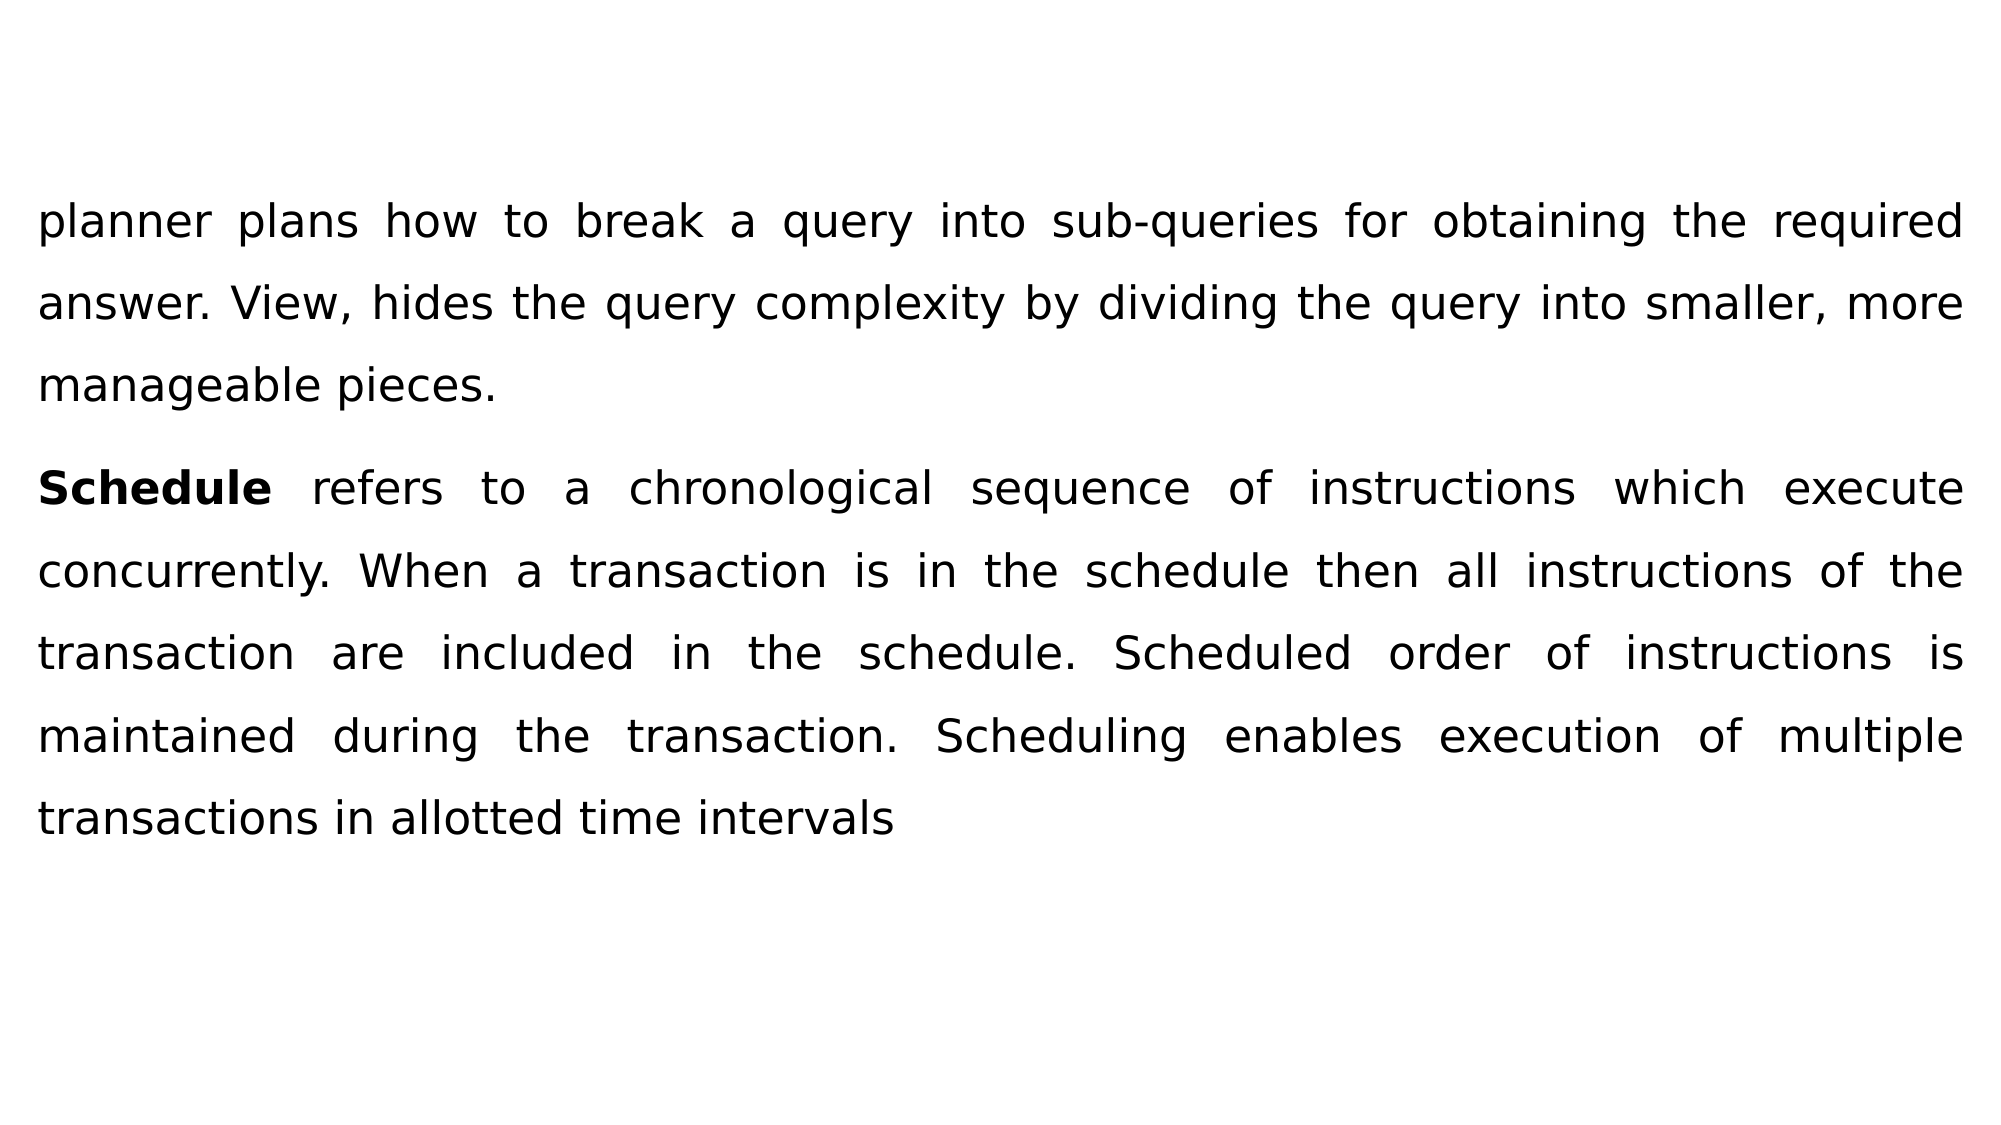

planner plans how to break a query into sub-queries for obtaining the required answer. View, hides the query complexity by dividing the query into smaller, more manageable pieces.
Schedule refers to a chronological sequence of instructions which execute concurrently. When a transaction is in the schedule then all instructions of the transaction are included in the schedule. Scheduled order of instructions is maintained during the transaction. Scheduling enables execution of multiple transactions in allotted time intervals